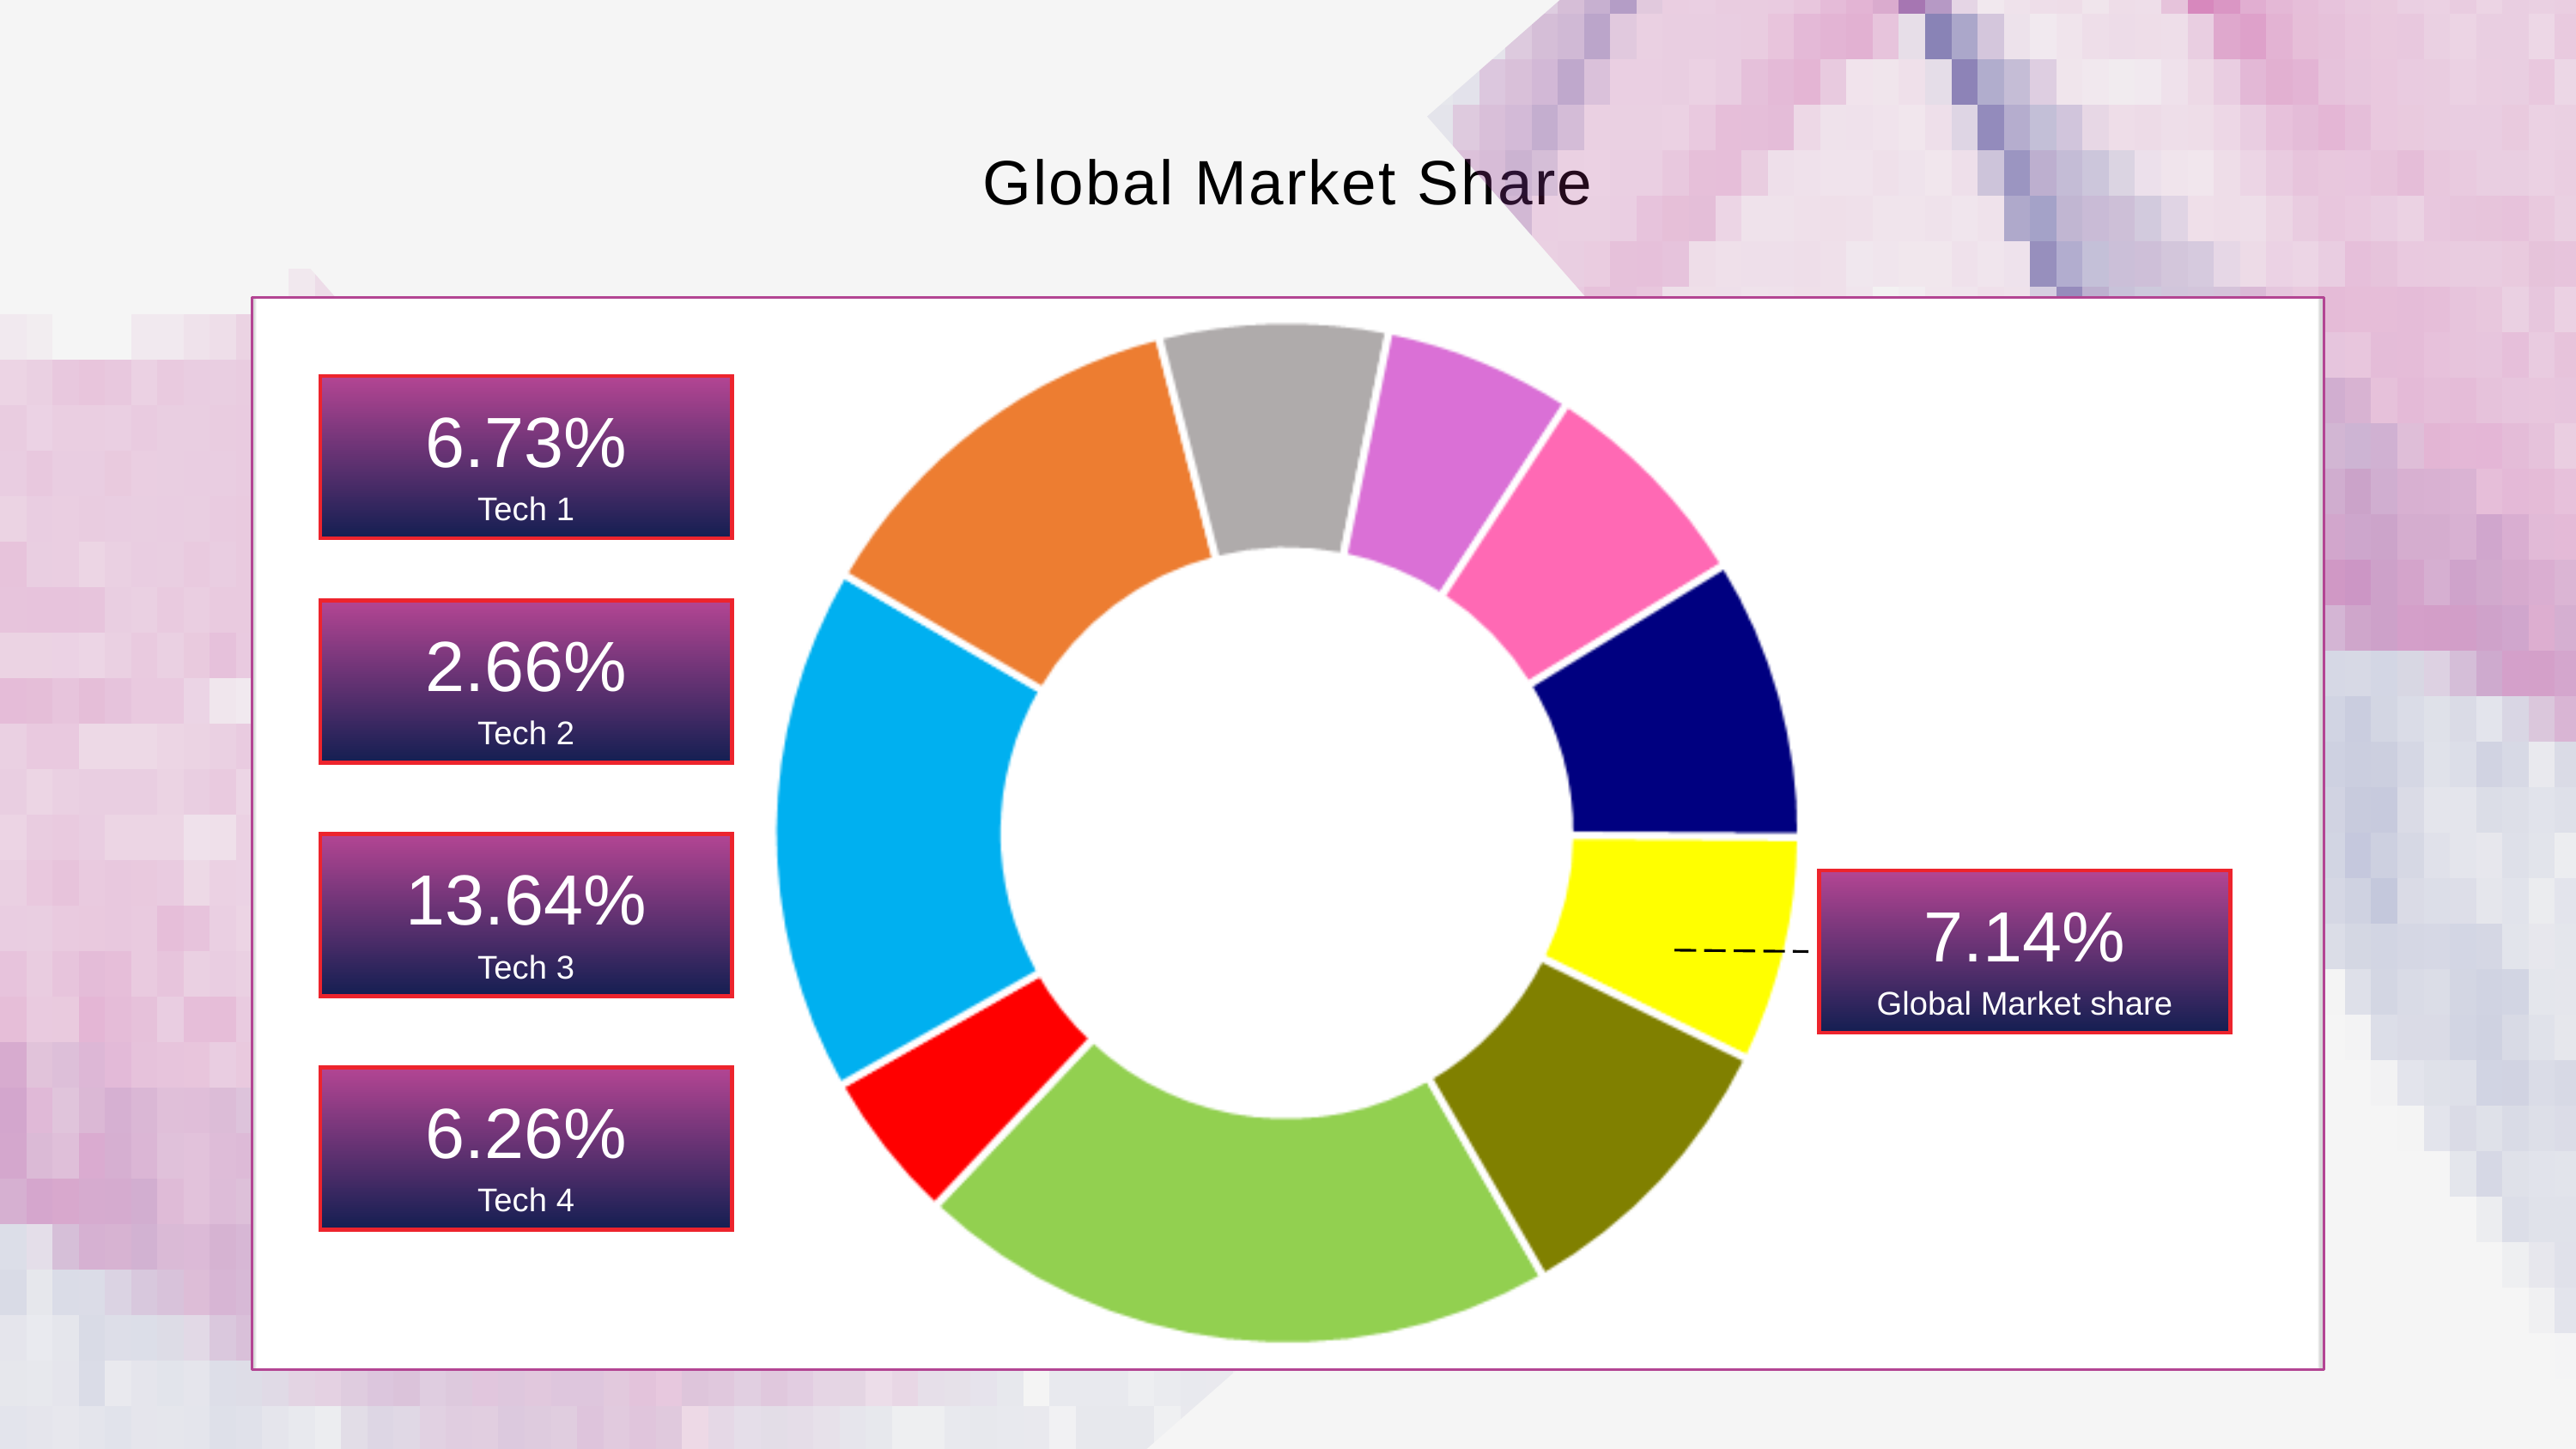

Global Market Share

6.73%
Tech 1

2.66%
Tech 2

13.64%
Tech 3

7.14%
Global Market share

6.26%
Tech 4